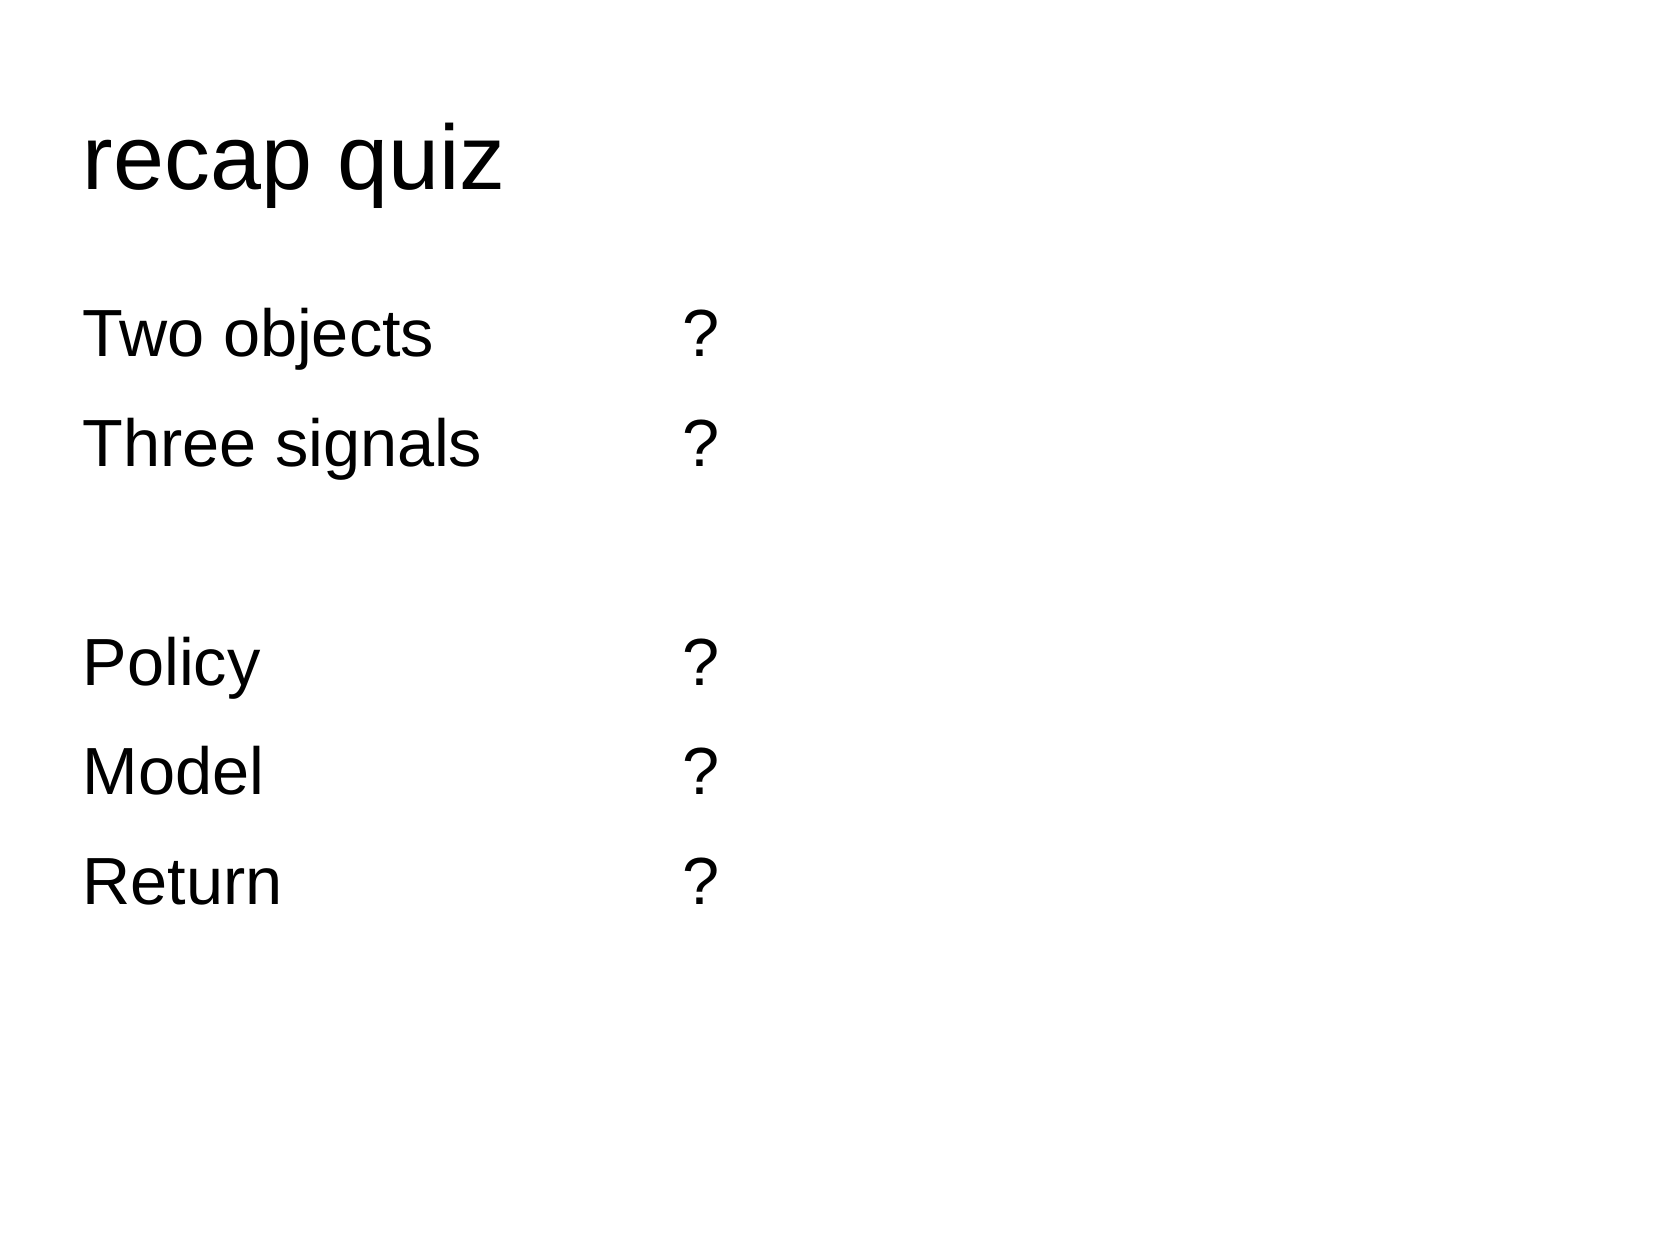

recap quiz
Two objects		?
Three signals		?

Policy			?
Model			?
Return 			?